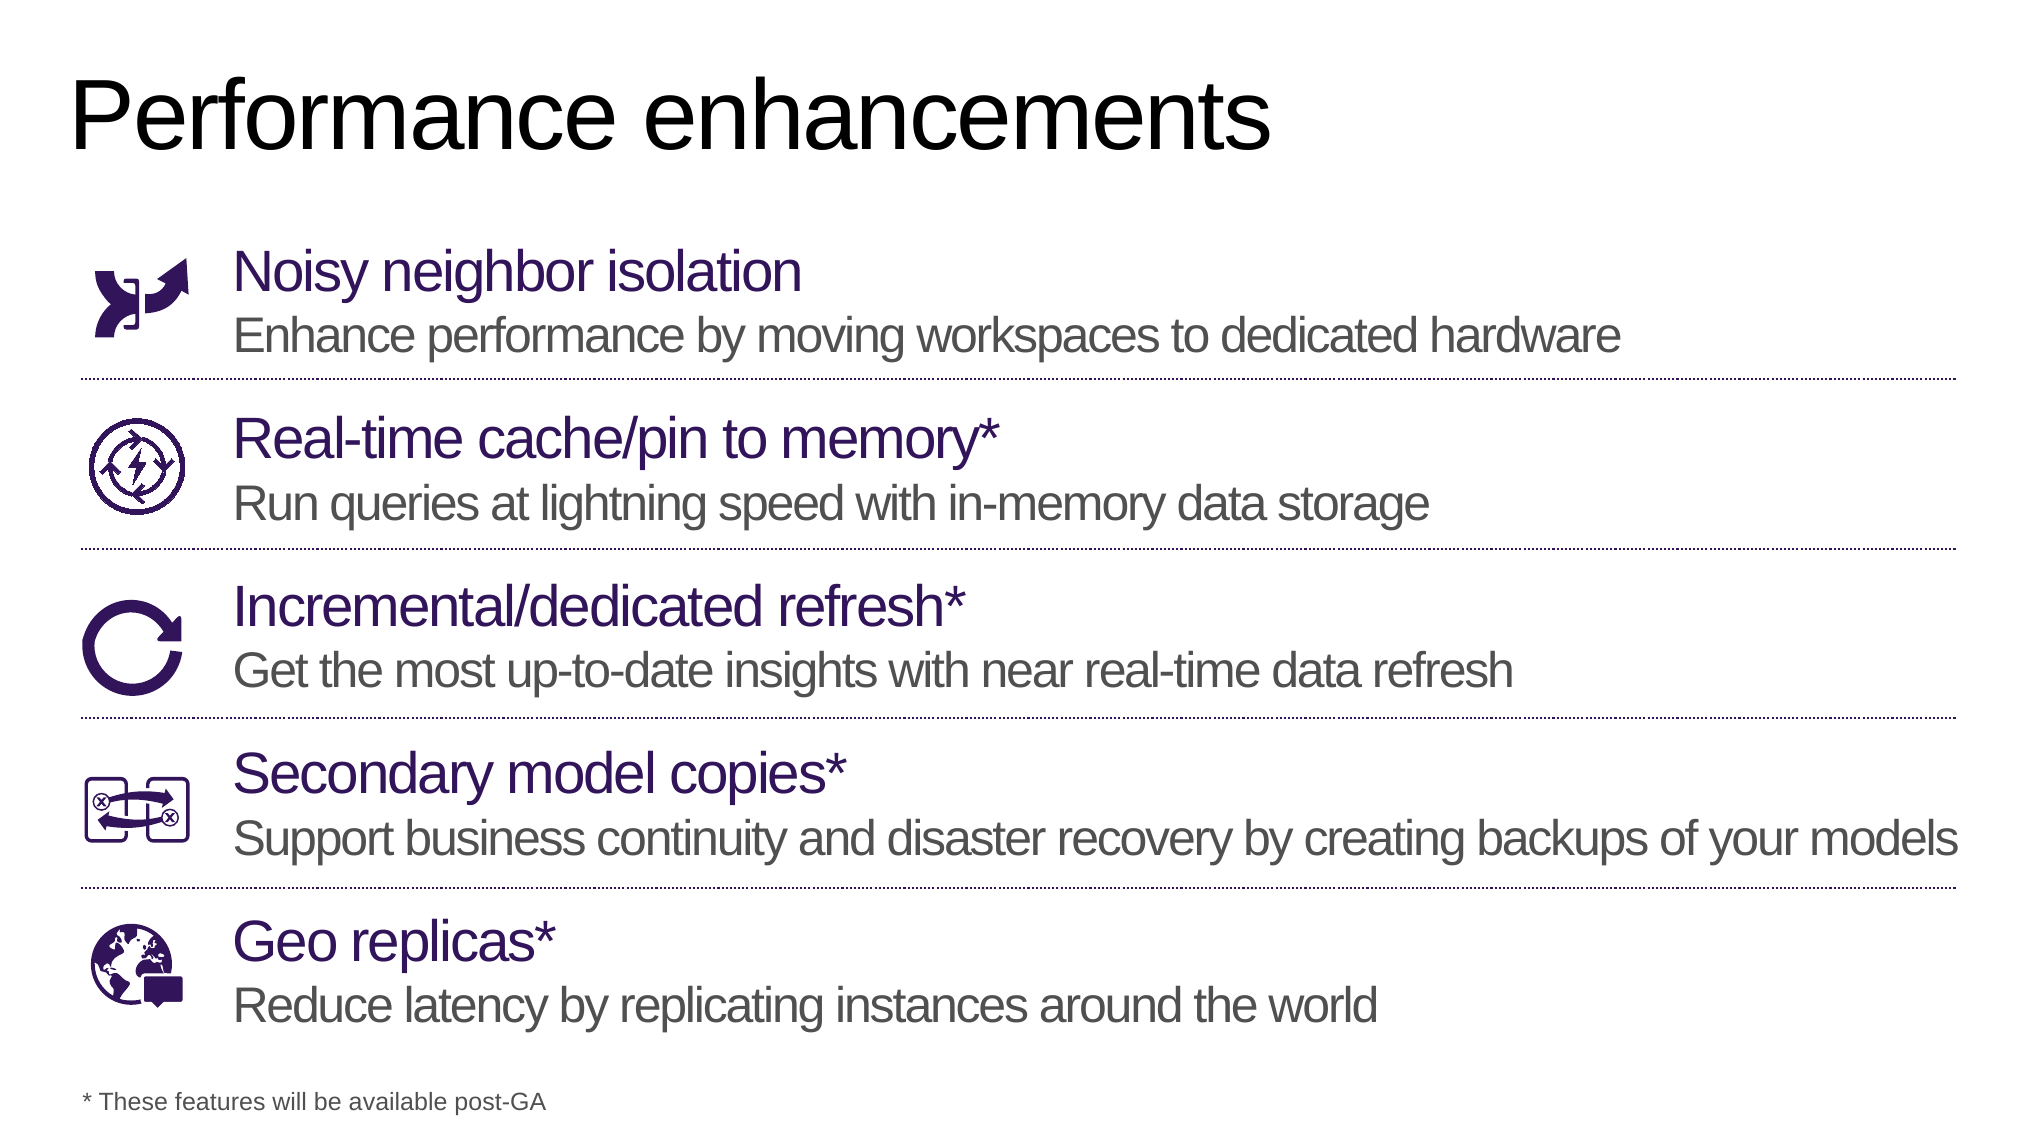

# Performance enhancements
Noisy neighbor isolation
Enhance performance by moving workspaces to dedicated hardware
Real-time cache/pin to memory*
Run queries at lightning speed with in-memory data storage
Incremental/dedicated refresh*
Get the most up-to-date insights with near real-time data refresh
Secondary model copies*
Support business continuity and disaster recovery by creating backups of your models
Geo replicas*
Reduce latency by replicating instances around the world

* These features will be available post-GA